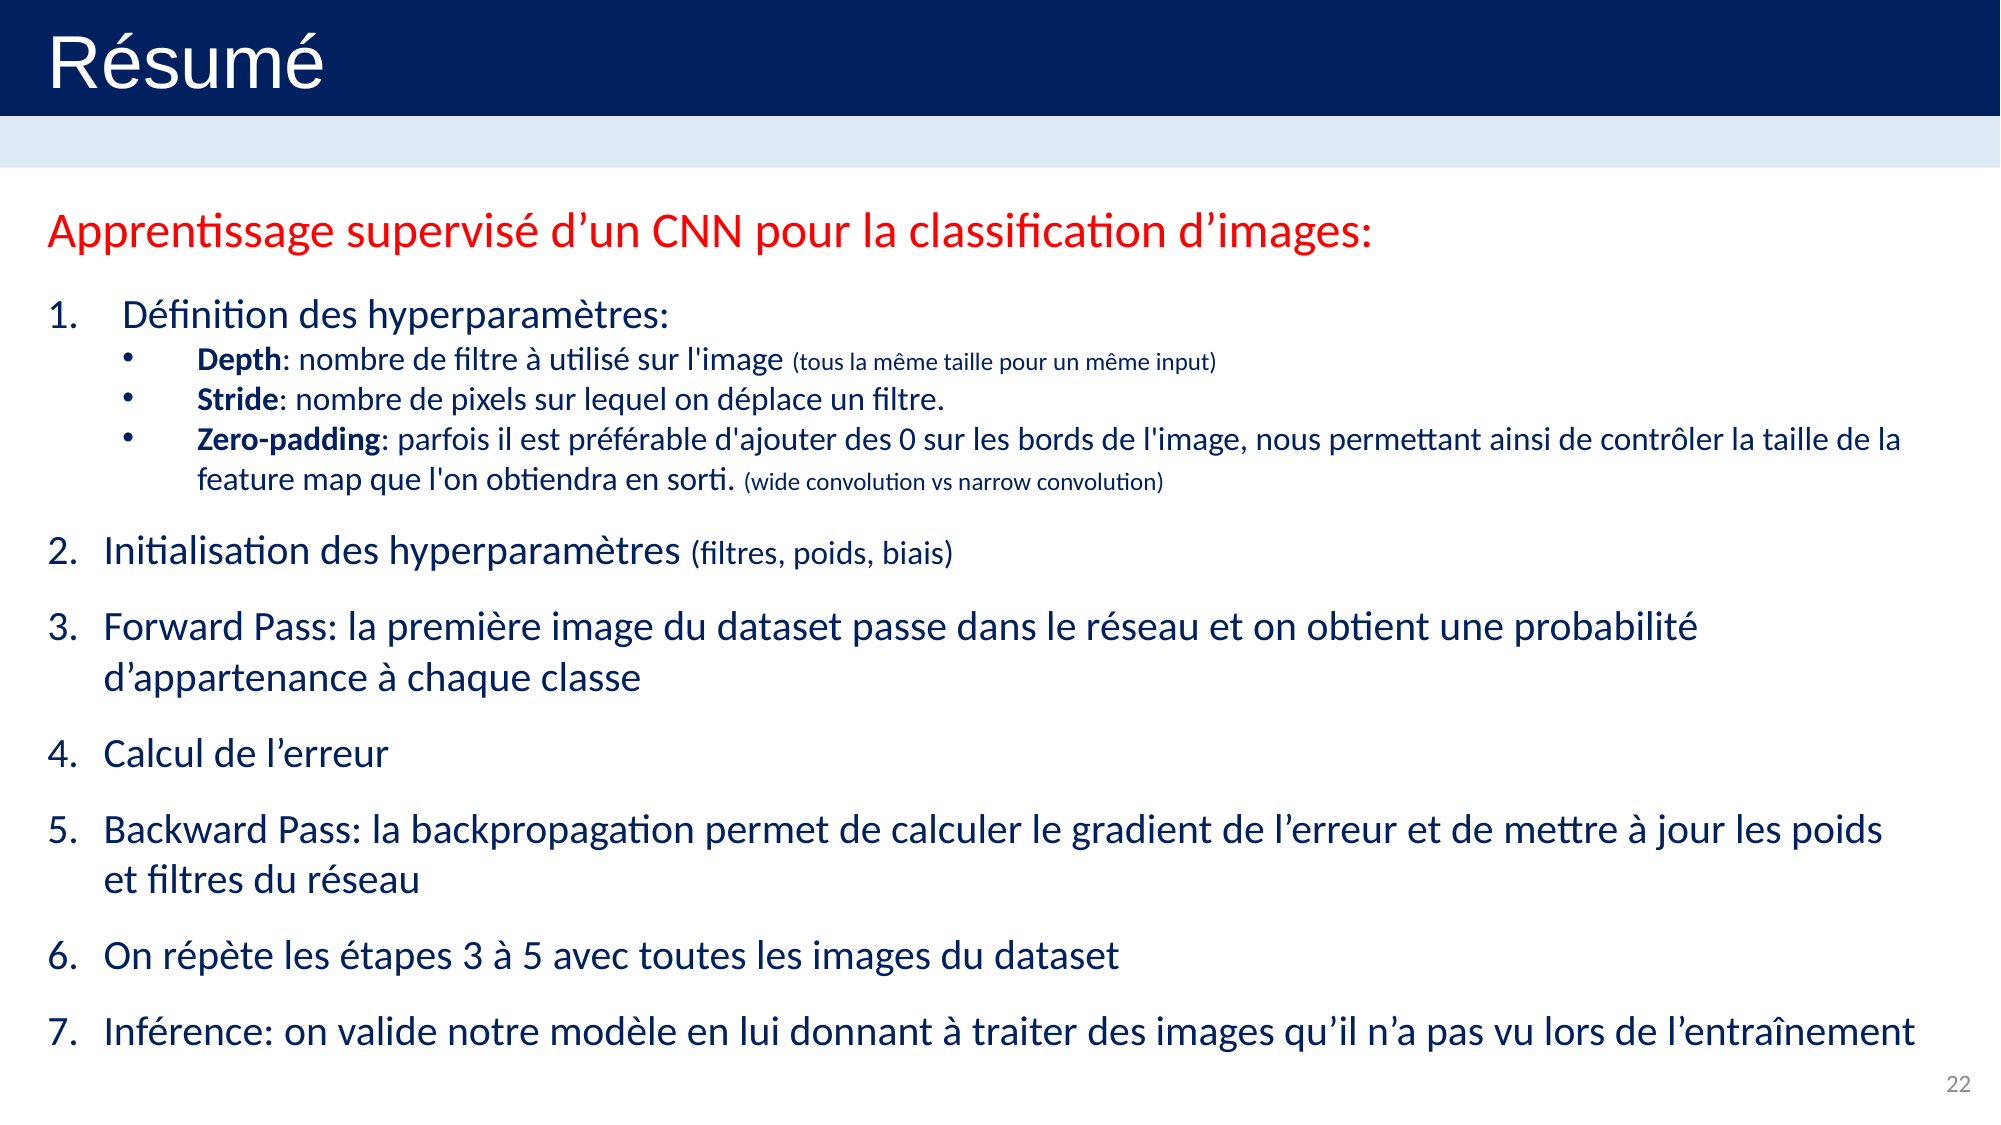

Résumé

Apprentissage supervisé d’un CNN pour la classification d’images:

Définition des hyperparamètres:
Depth: nombre de filtre à utilisé sur l'image (tous la même taille pour un même input)
Stride: nombre de pixels sur lequel on déplace un filtre.
Zero-padding: parfois il est préférable d'ajouter des 0 sur les bords de l'image, nous permettant ainsi de contrôler la taille de la feature map que l'on obtiendra en sorti. (wide convolution vs narrow convolution)

Initialisation des hyperparamètres (filtres, poids, biais)

Forward Pass: la première image du dataset passe dans le réseau et on obtient une probabilité d’appartenance à chaque classe

Calcul de l’erreur

Backward Pass: la backpropagation permet de calculer le gradient de l’erreur et de mettre à jour les poids et filtres du réseau

On répète les étapes 3 à 5 avec toutes les images du dataset

Inférence: on valide notre modèle en lui donnant à traiter des images qu’il n’a pas vu lors de l’entraînement
22